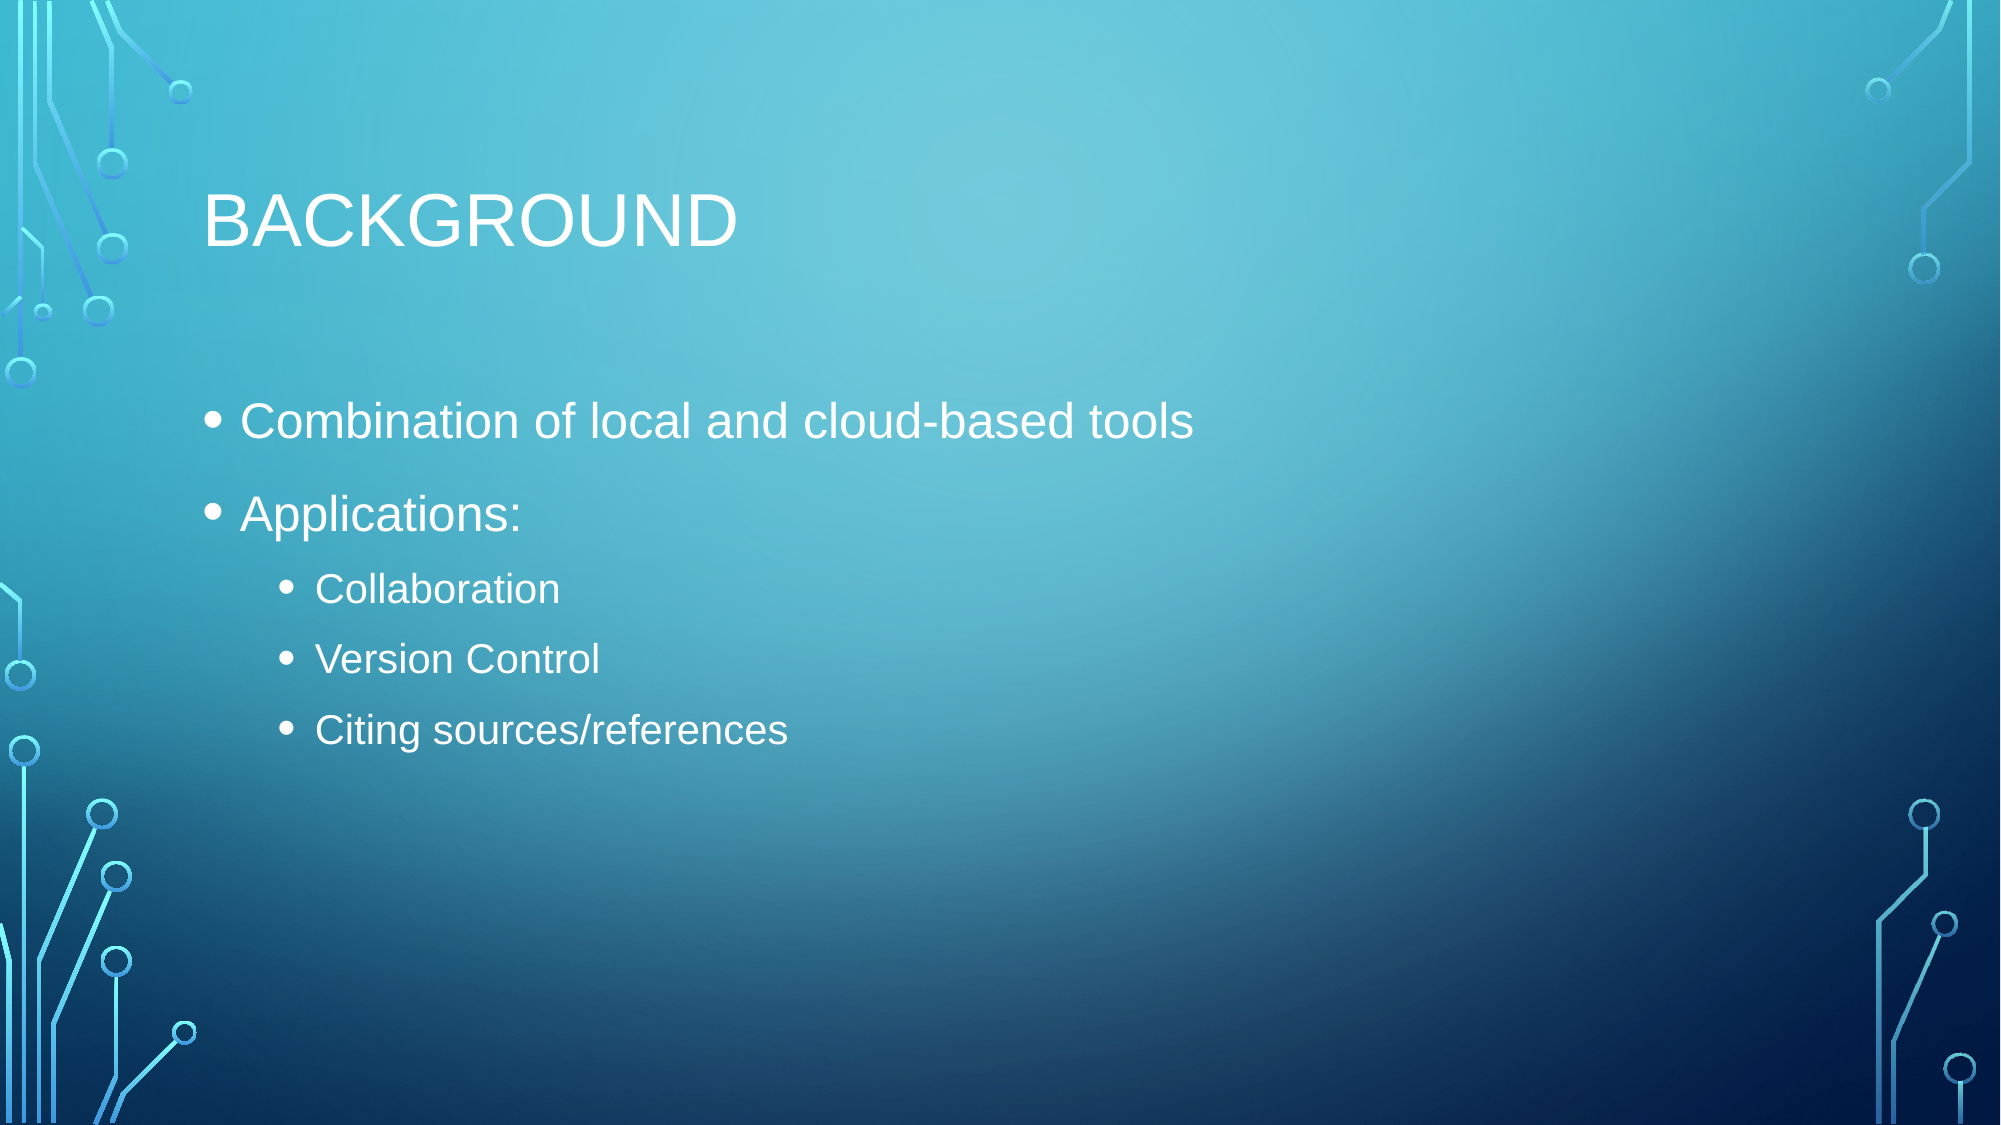

# background
Combination of local and cloud-based tools
Applications:
Collaboration
Version Control
Citing sources/references